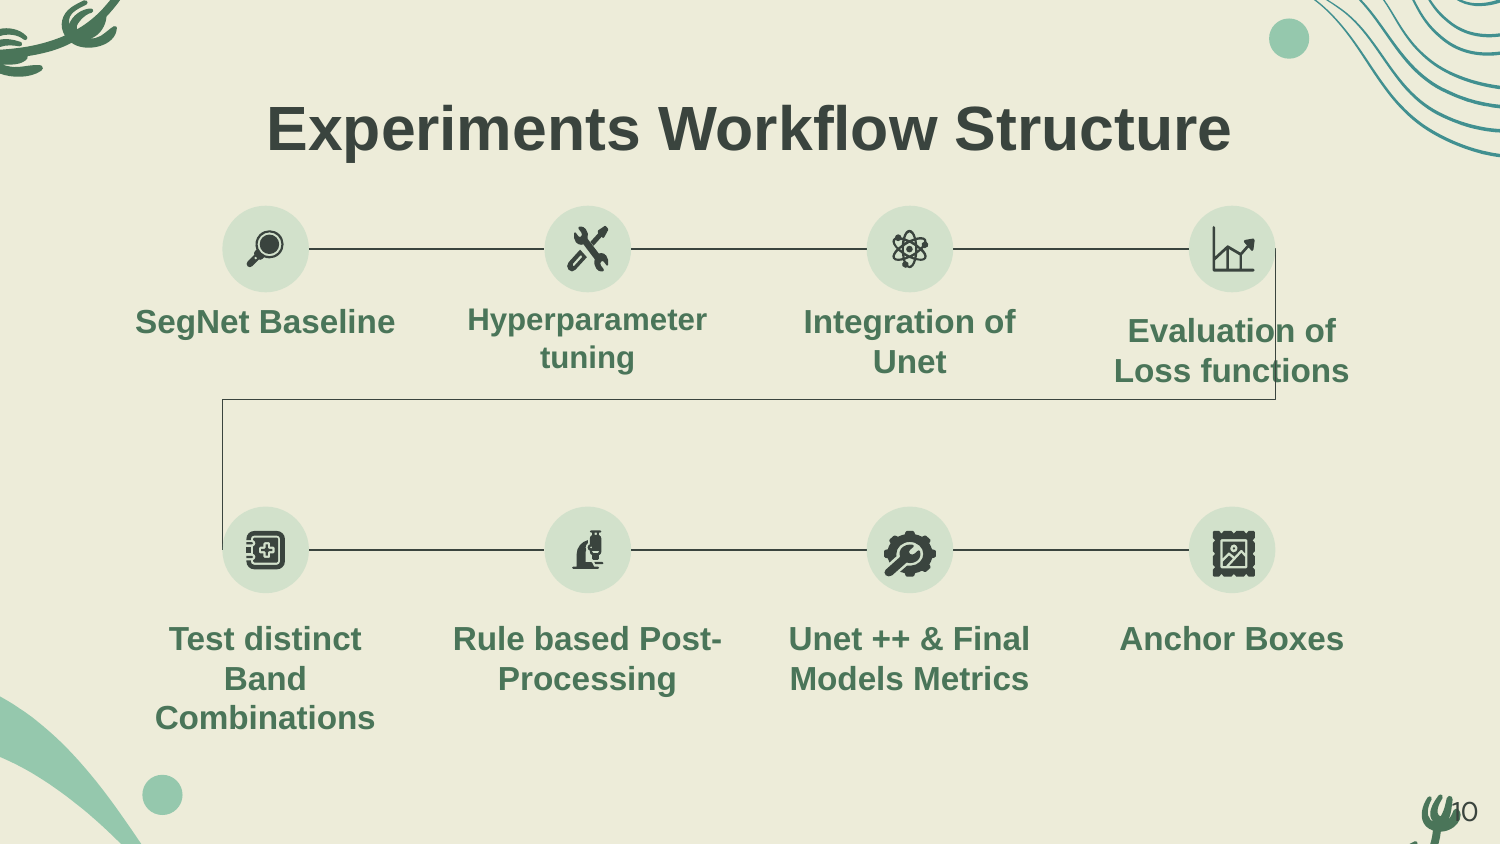

# Experiments Workflow Structure

Hyperparameter tuning
SegNet Baseline
Integration of Unet
Evaluation of Loss functions

Test distinct Band Combinations
Rule based Post-Processing
Unet ++ & Final Models Metrics
Anchor Boxes
10